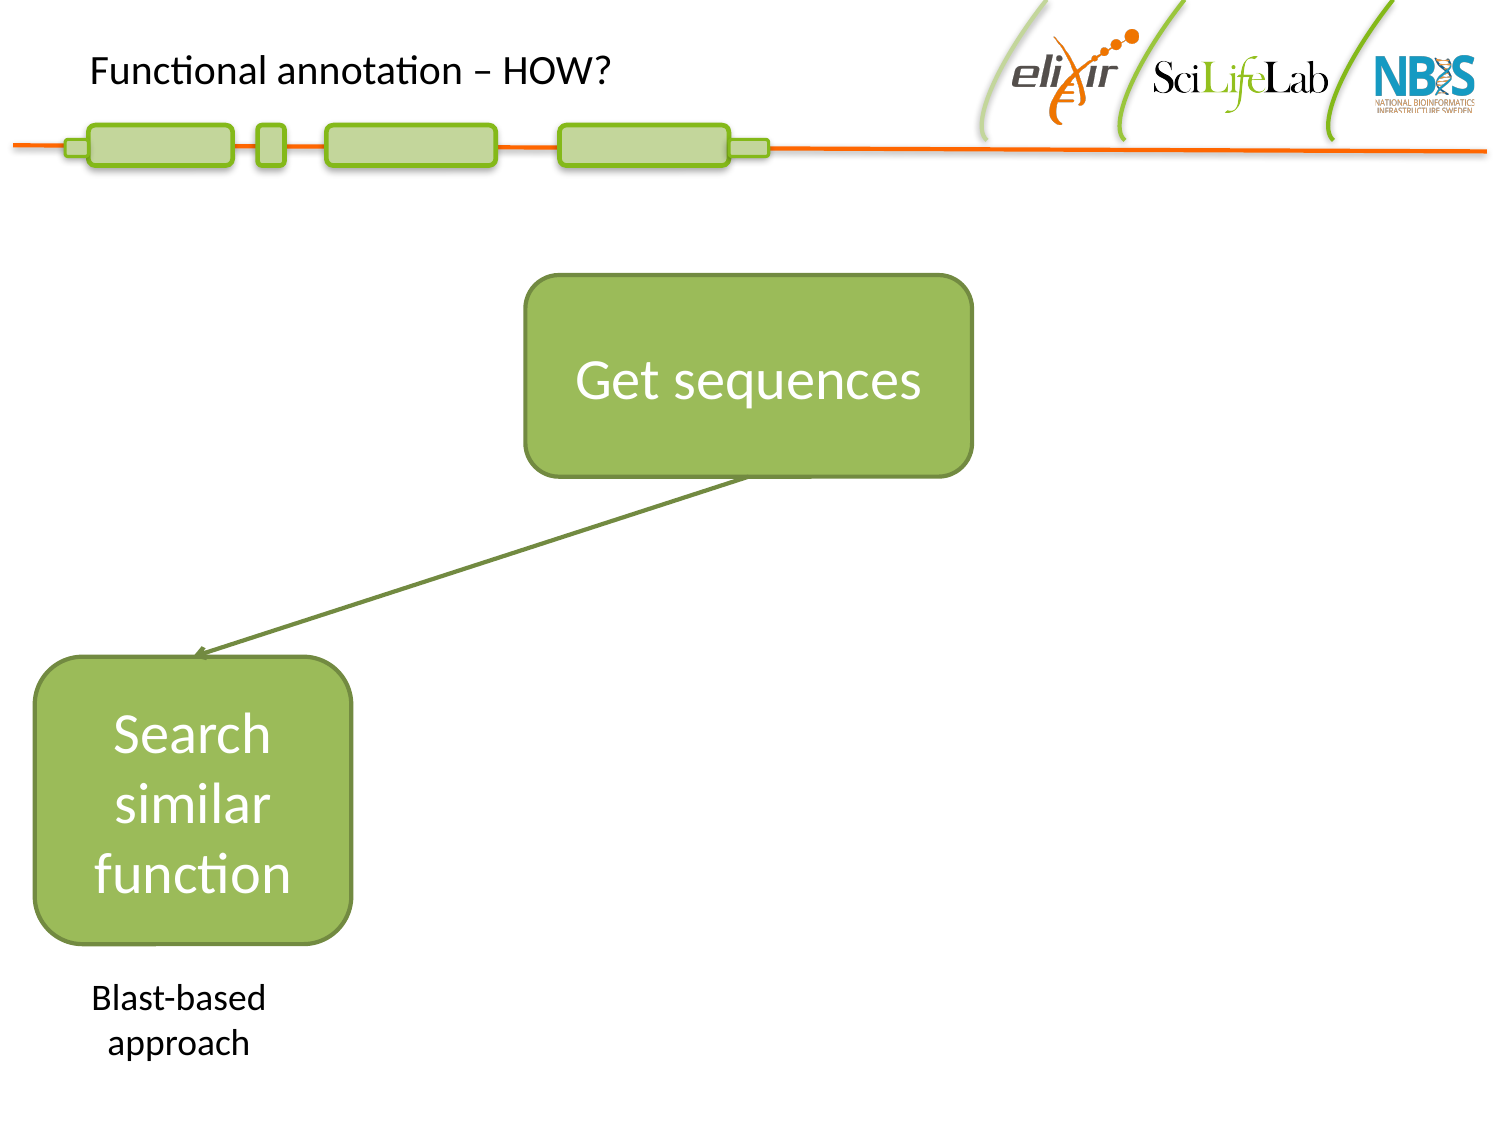

# Functional annotation – HOW?
Get sequences
Search similar function
Blast-based
approach